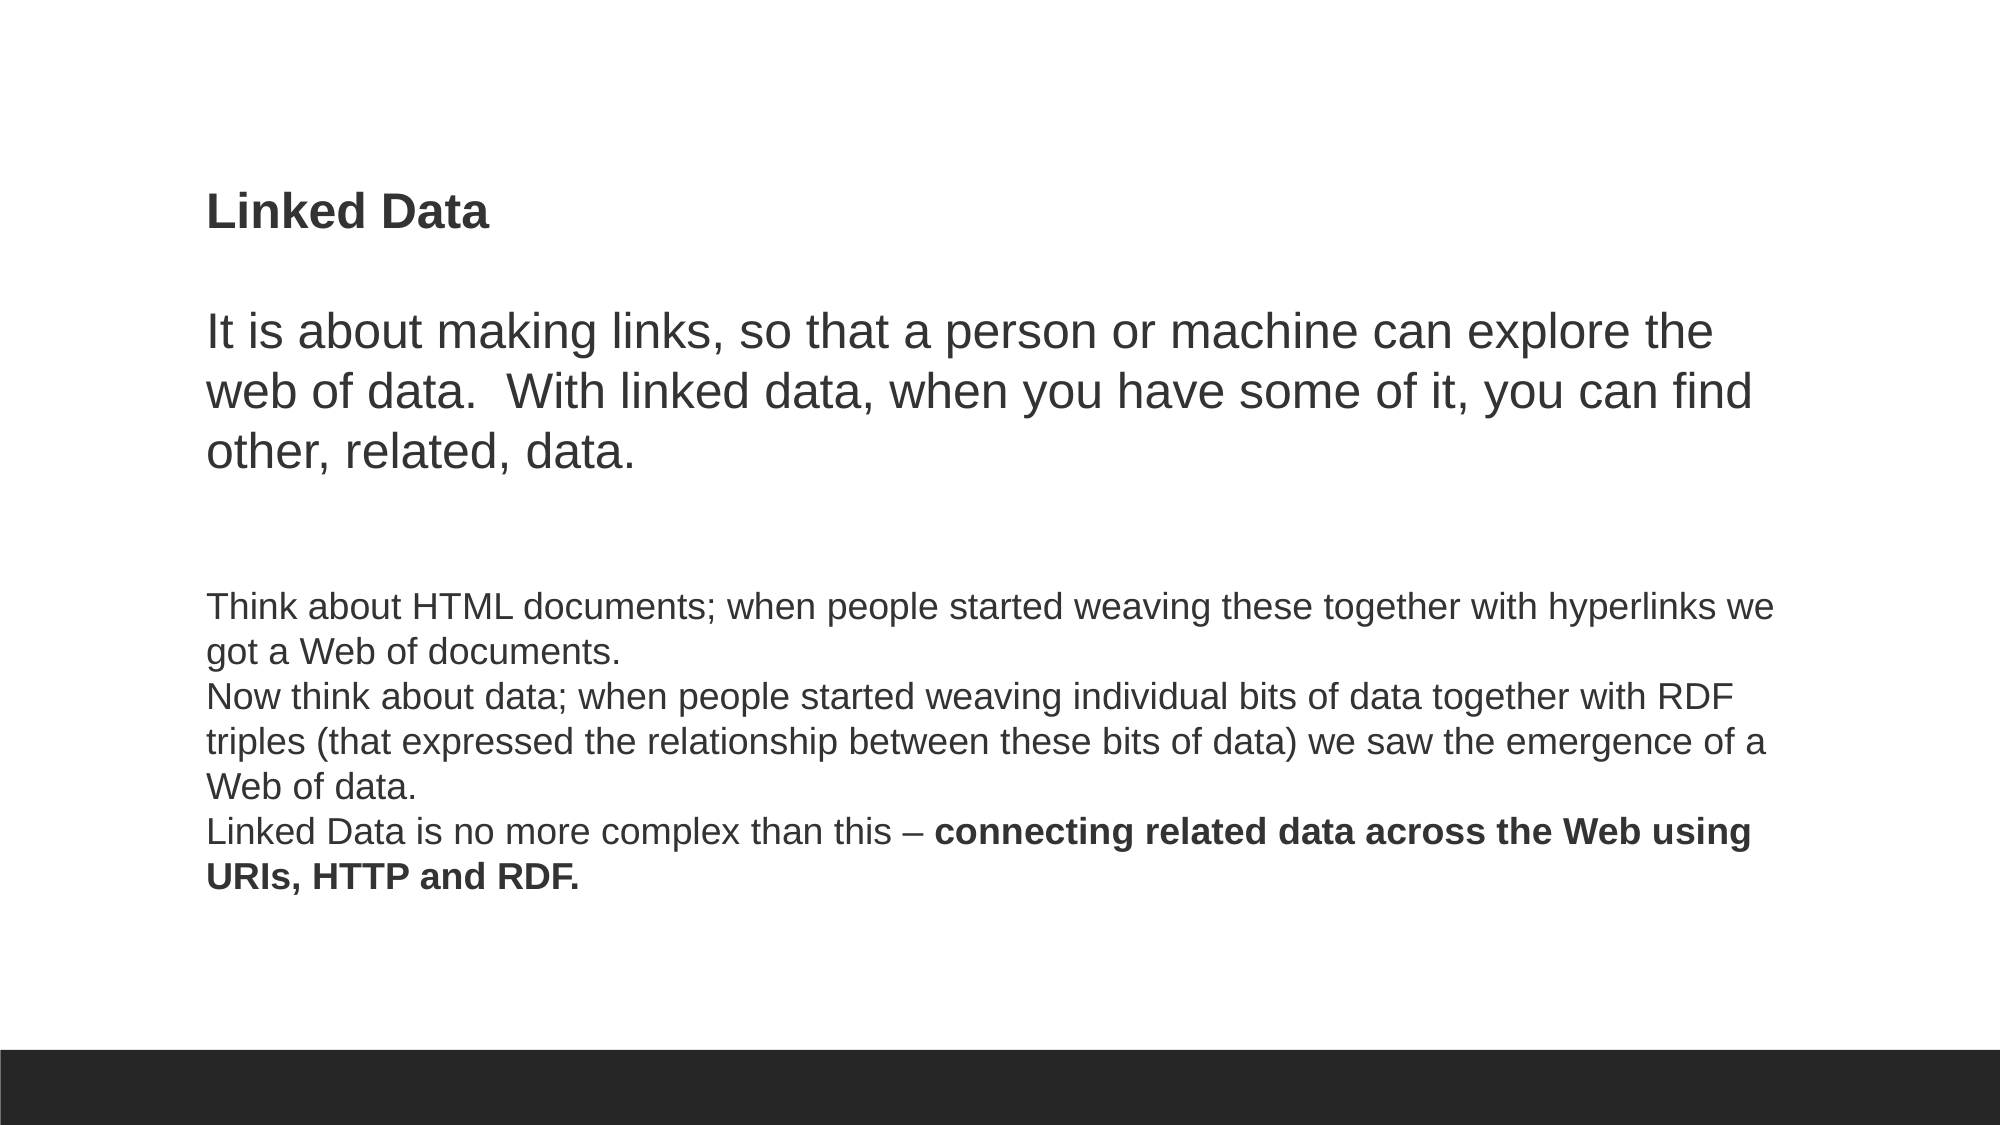

Linked Data

It is about making links, so that a person or machine can explore the web of data.  With linked data, when you have some of it, you can find other, related, data.
Think about HTML documents; when people started weaving these together with hyperlinks we got a Web of documents.
Now think about data; when people started weaving individual bits of data together with RDF triples (that expressed the relationship between these bits of data) we saw the emergence of a Web of data.
Linked Data is no more complex than this – connecting related data across the Web using URIs, HTTP and RDF.